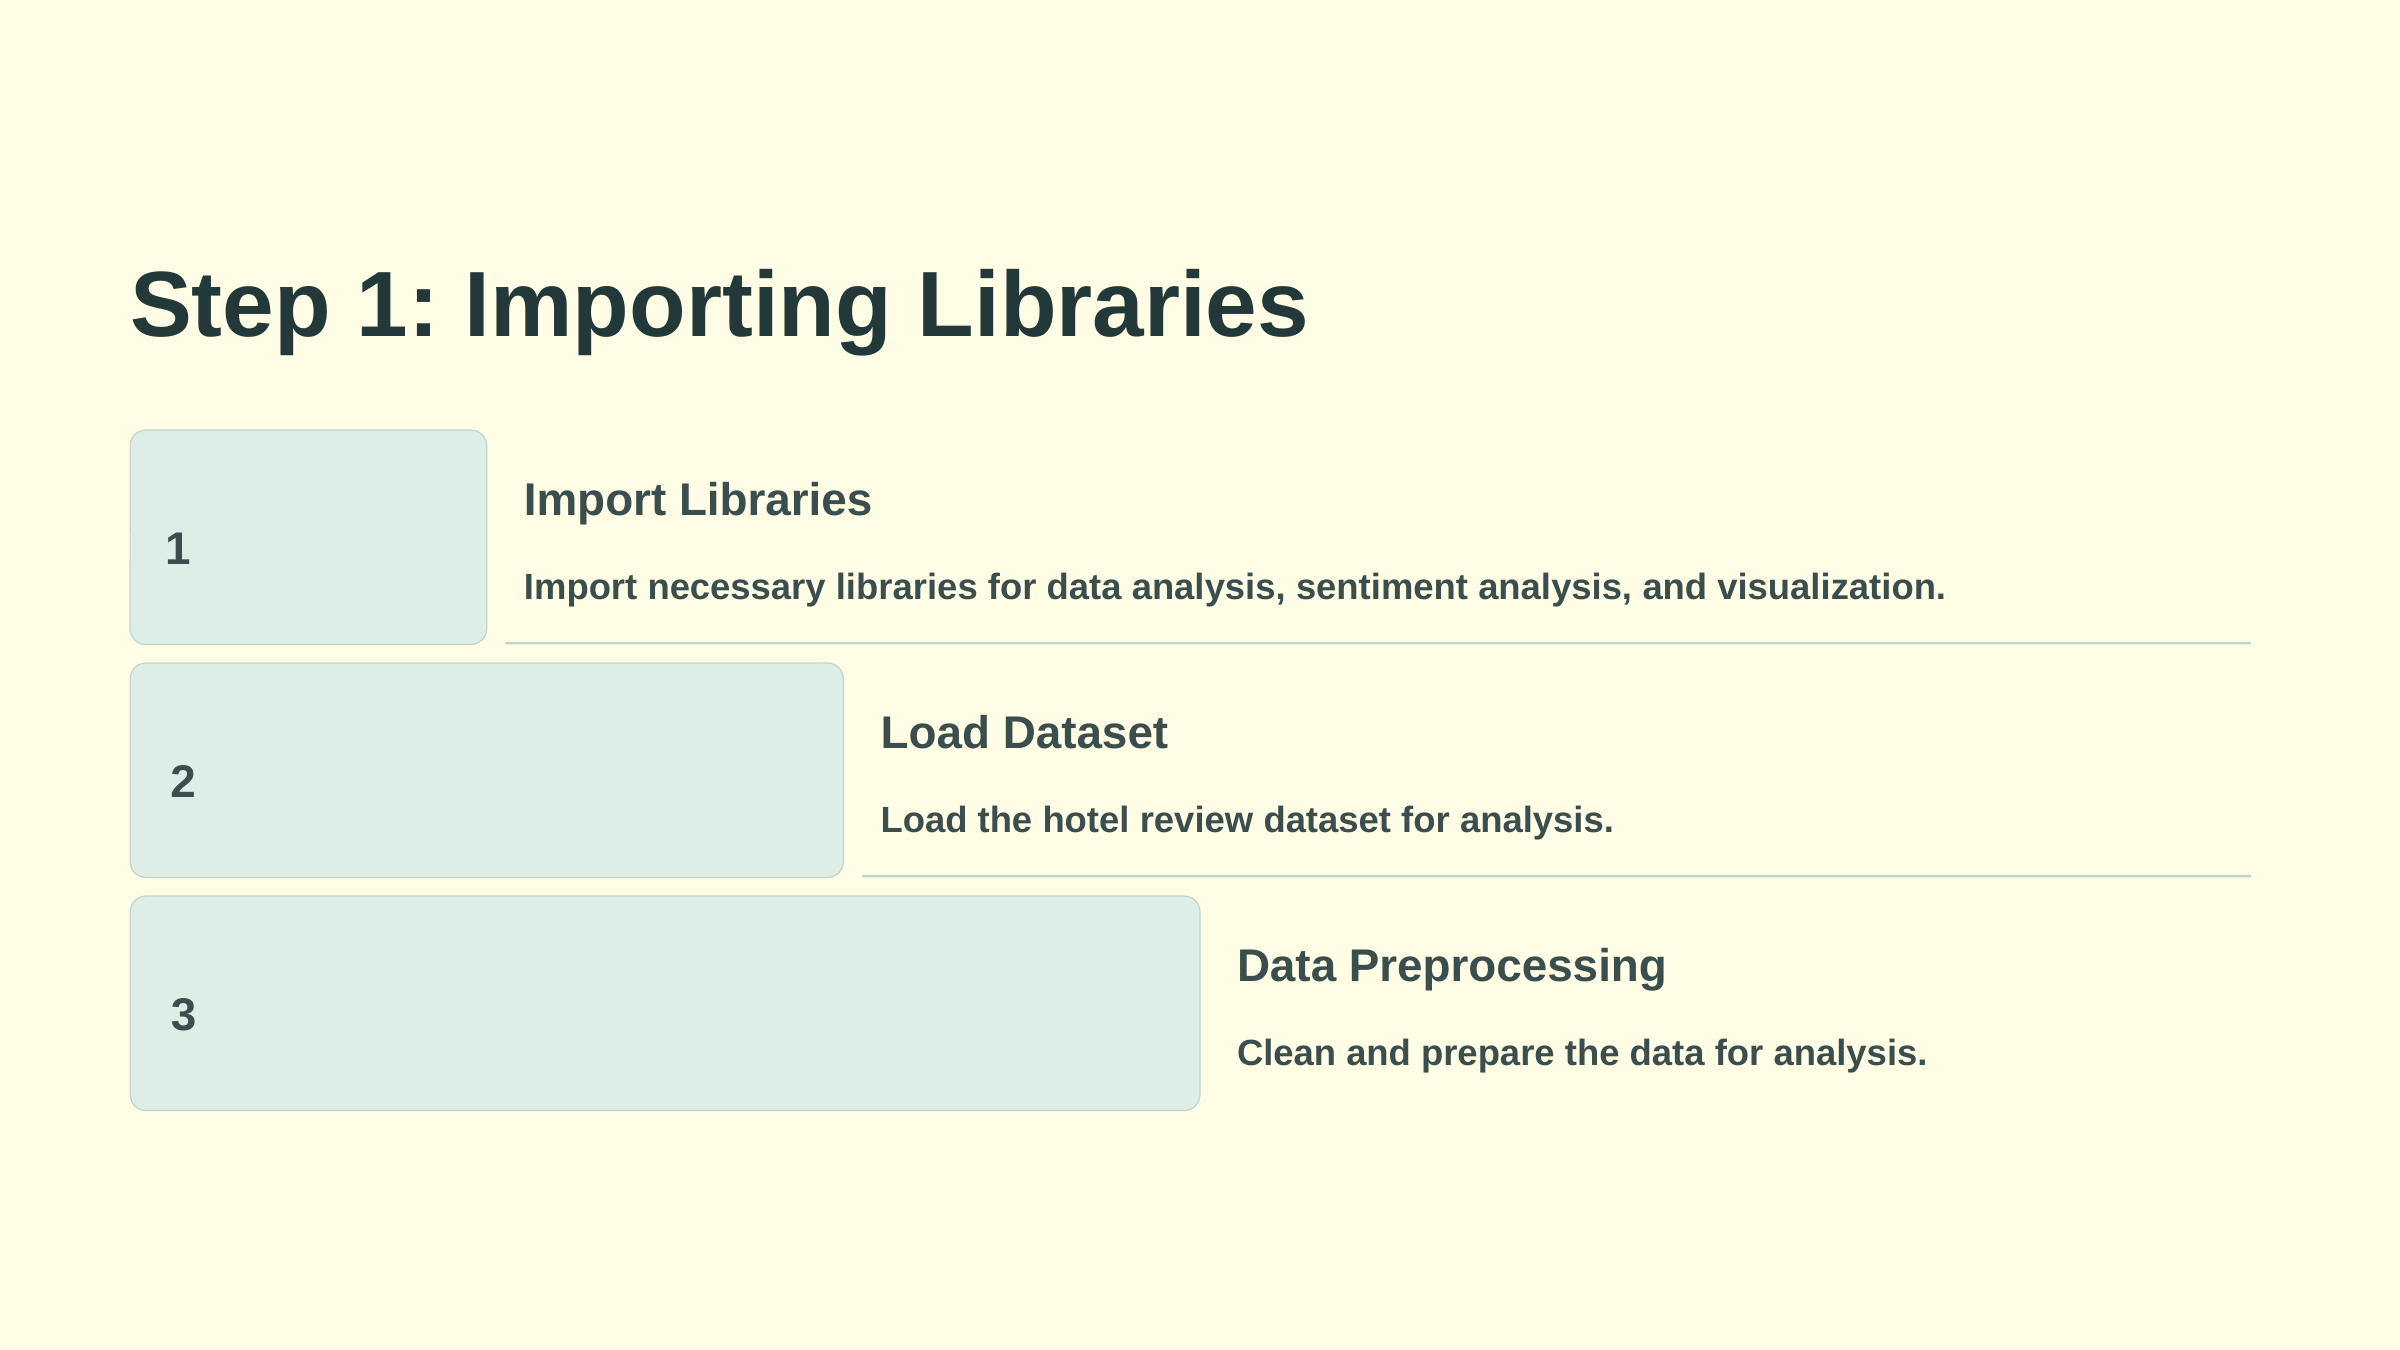

Step 1: Importing Libraries

Import Libraries
1
Import necessary libraries for data analysis, sentiment analysis, and visualization.

Load Dataset
2
Load the hotel review dataset for analysis.

Data Preprocessing
3
Clean and prepare the data for analysis.